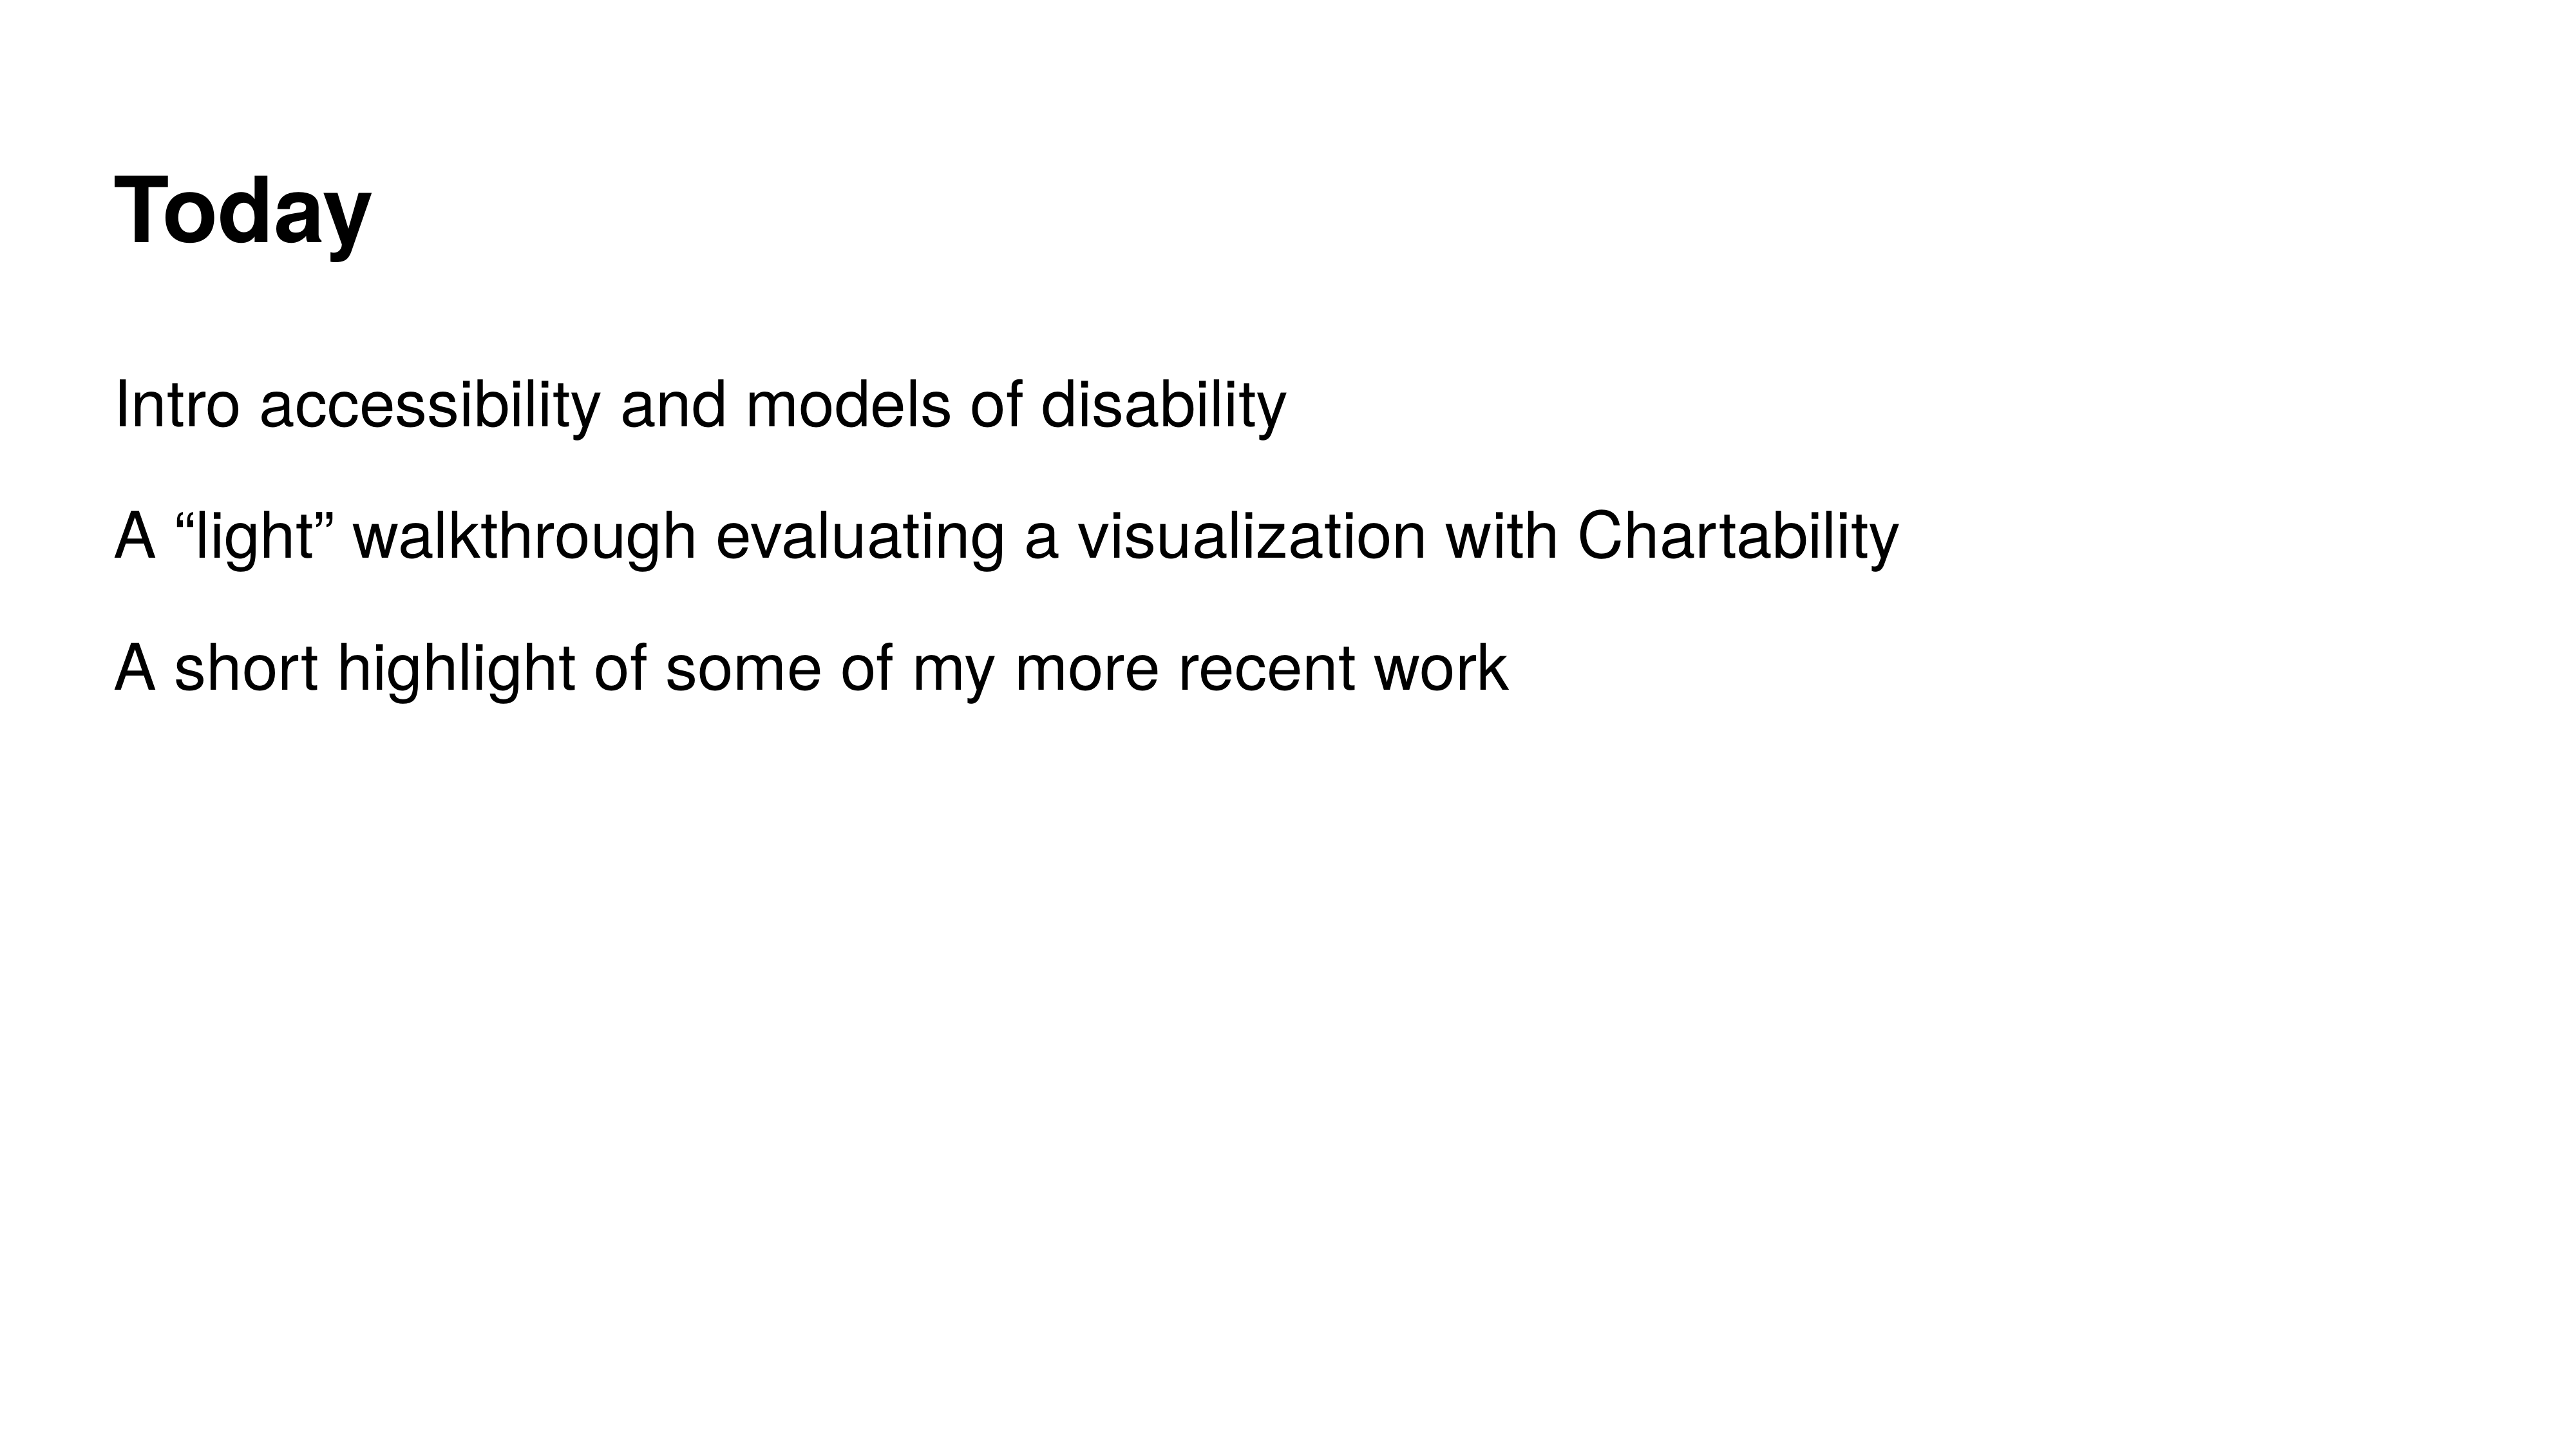

# Today
Intro accessibility and models of disability
A “light” walkthrough evaluating a visualization with Chartability
A short highlight of some of my more recent work